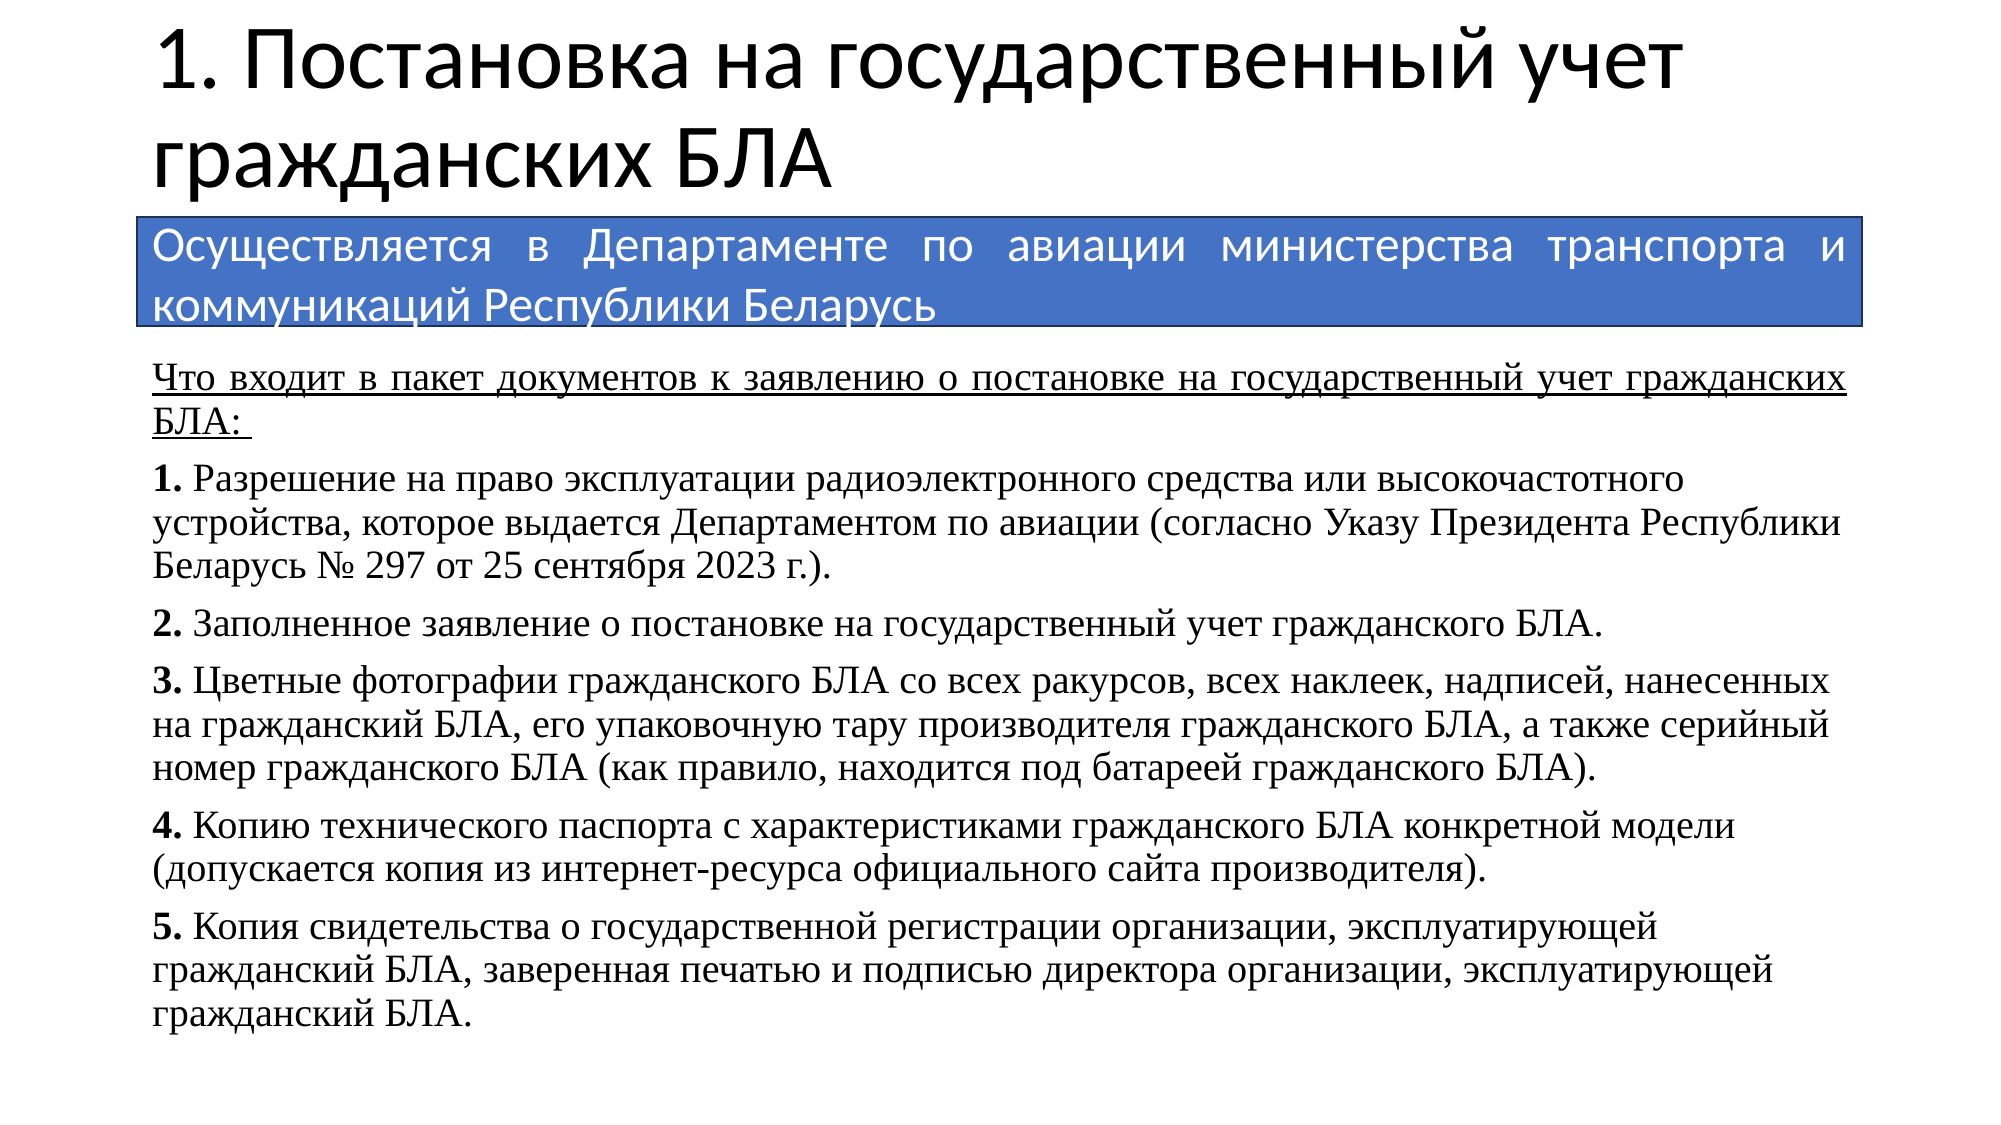

# 1. Постановка на государственный учет гражданских БЛА
Осуществляется в Департаменте по авиации министерства транспорта и коммуникаций Республики Беларусь
Что входит в пакет документов к заявлению о постановке на государственный учет гражданских БЛА:
1. Разрешение на право эксплуатации радиоэлектронного средства или высокочастотного устройства, которое выдается Департаментом по авиации (согласно Указу Президента Республики Беларусь № 297 от 25 сентября 2023 г.).
2. Заполненное заявление о постановке на государственный учет гражданского БЛА.
3. Цветные фотографии гражданского БЛА со всех ракурсов, всех наклеек, надписей, нанесенных на гражданский БЛА, его упаковочную тару производителя гражданского БЛА, а также серийный номер гражданского БЛА (как правило, находится под батареей гражданского БЛА).
4. Копию технического паспорта с характеристиками гражданского БЛА конкретной модели (допускается копия из интернет-ресурса официального сайта производителя).
5. Копия свидетельства о государственной регистрации организации, эксплуатирующей гражданский БЛА, заверенная печатью и подписью директора организации, эксплуатирующей гражданский БЛА.